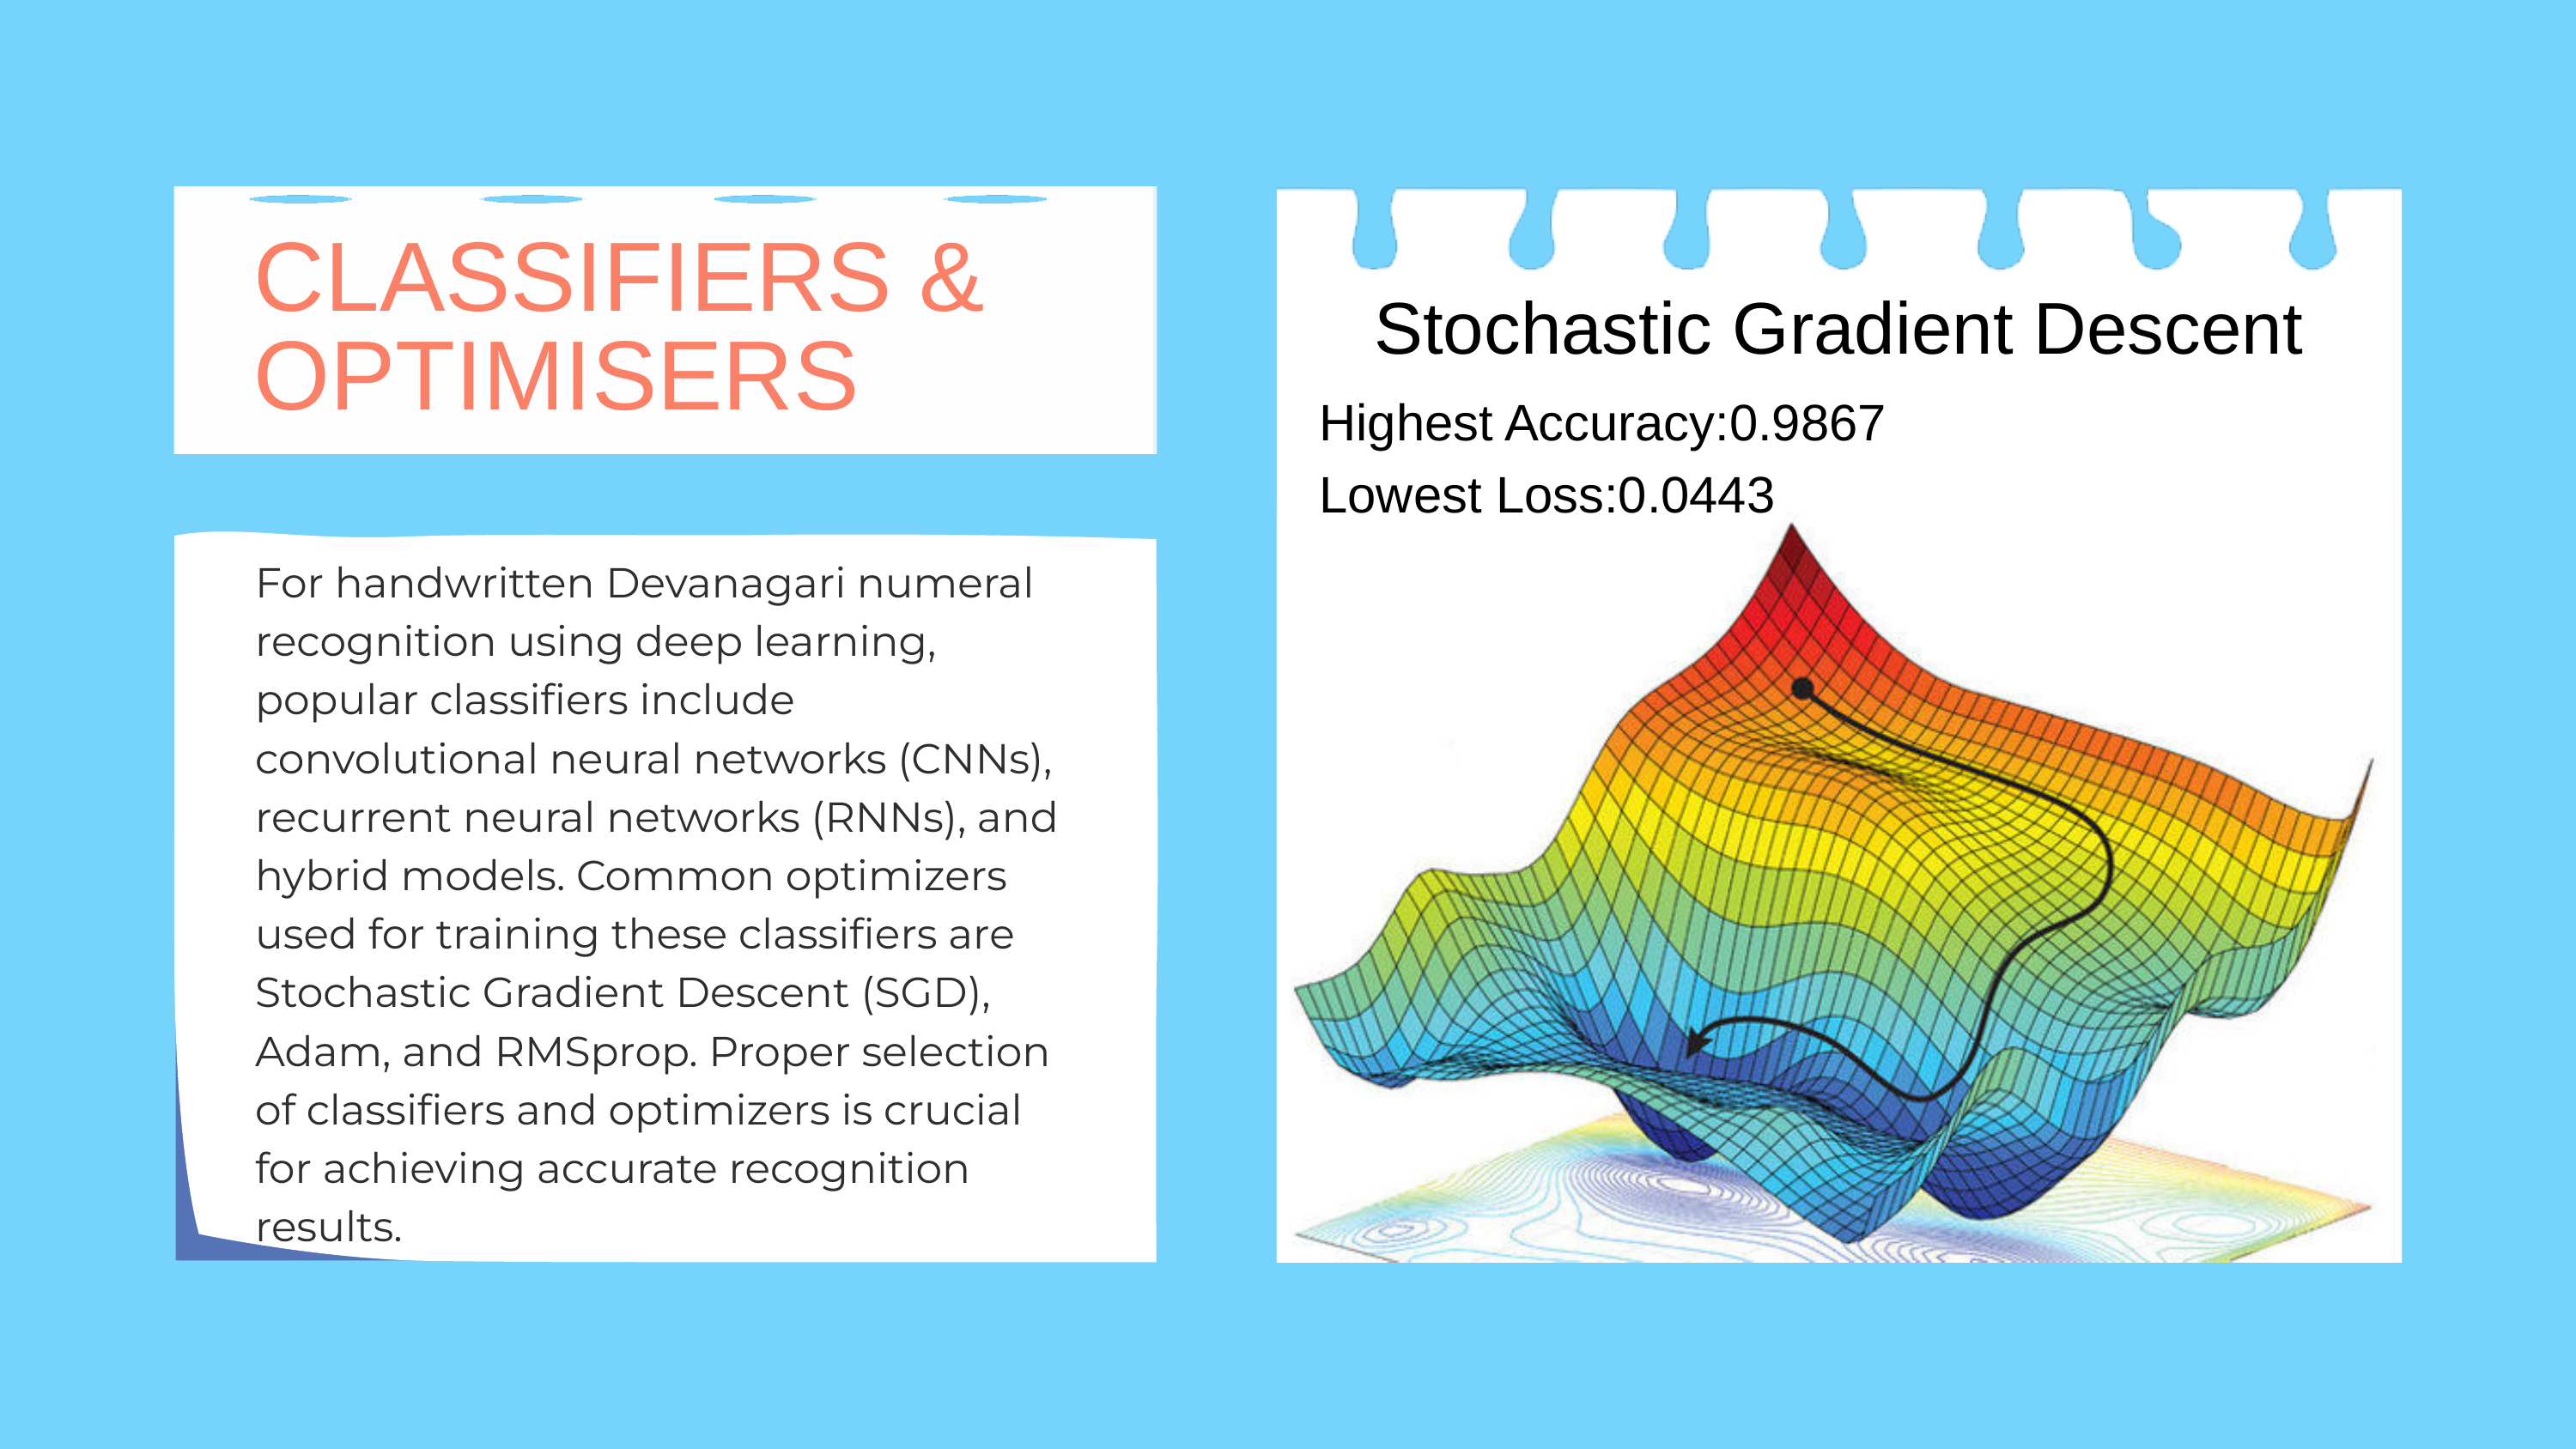

CLASSIFIERS & OPTIMISERS
Stochastic Gradient Descent
Highest Accuracy:0.9867
Lowest Loss:0.0443

For handwritten Devanagari numeral recognition using deep learning, popular classifiers include convolutional neural networks (CNNs), recurrent neural networks (RNNs), and hybrid models. Common optimizers used for training these classifiers are Stochastic Gradient Descent (SGD), Adam, and RMSprop. Proper selection of classifiers and optimizers is crucial for achieving accurate recognition results.